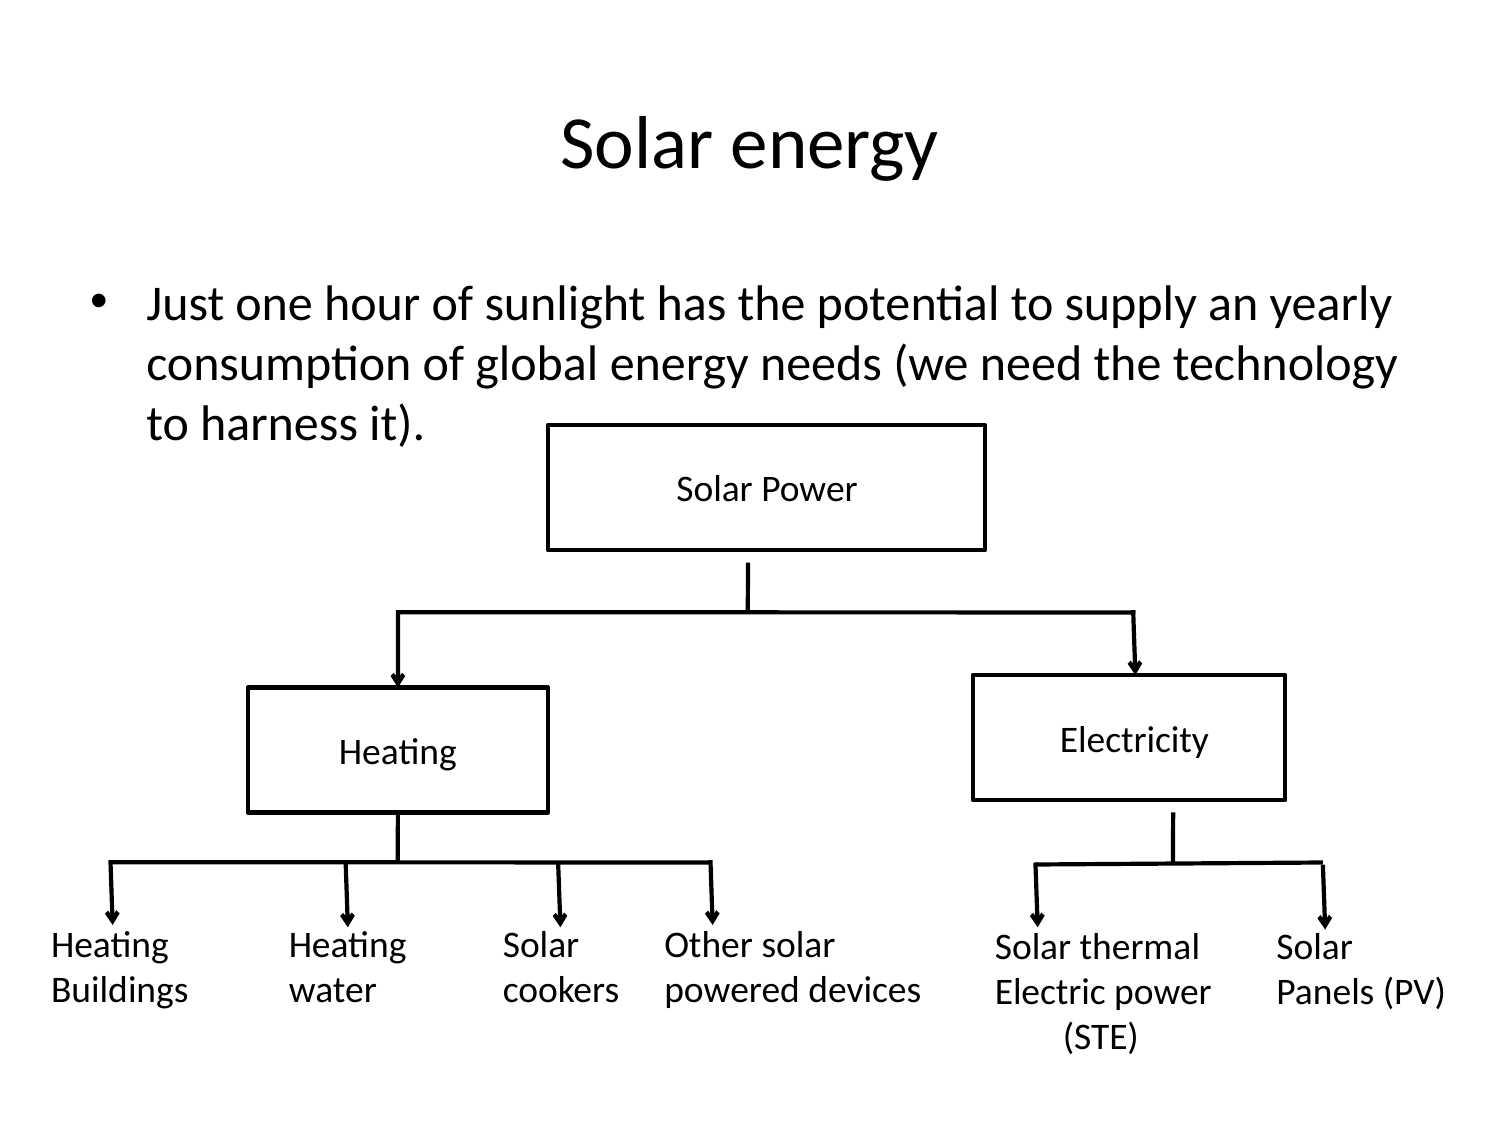

# Solar energy
Just one hour of sunlight has the potential to supply an yearly consumption of global energy needs (we need the technology to harness it).

Solar Power

 Electricity

Heating
Heating
Buildings
Heating
water
Solar
cookers
Other solar
powered devices
Solar thermal
Electric power
        (STE)
Solar
Panels (PV)